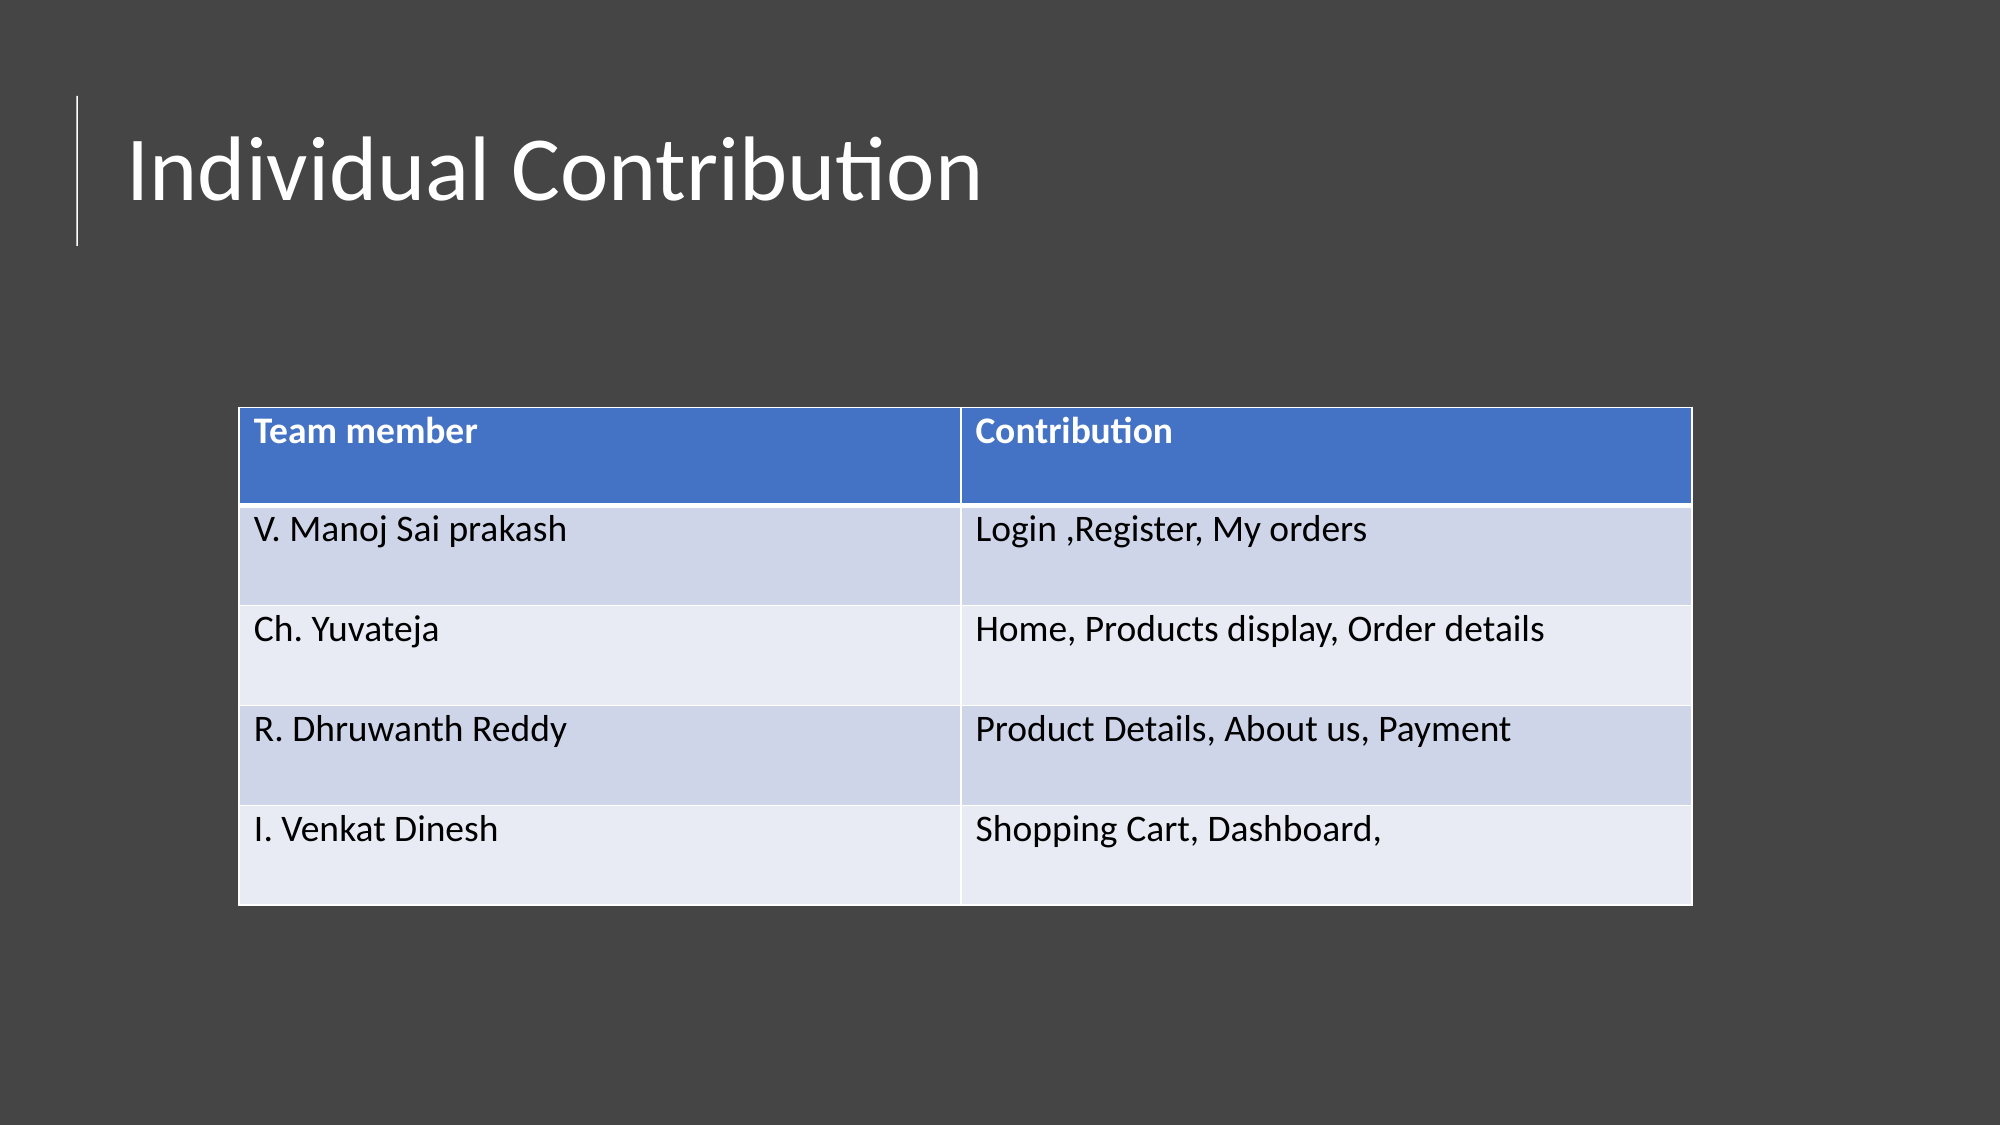

# Individual Contribution

| Team member | Contribution |
| --- | --- |
| V. Manoj Sai prakash | Login ,Register, My orders |
| Ch. Yuvateja | Home, Products display, Order details |
| R. Dhruwanth Reddy | Product Details, About us, Payment |
| I. Venkat Dinesh | Shopping Cart, Dashboard, |